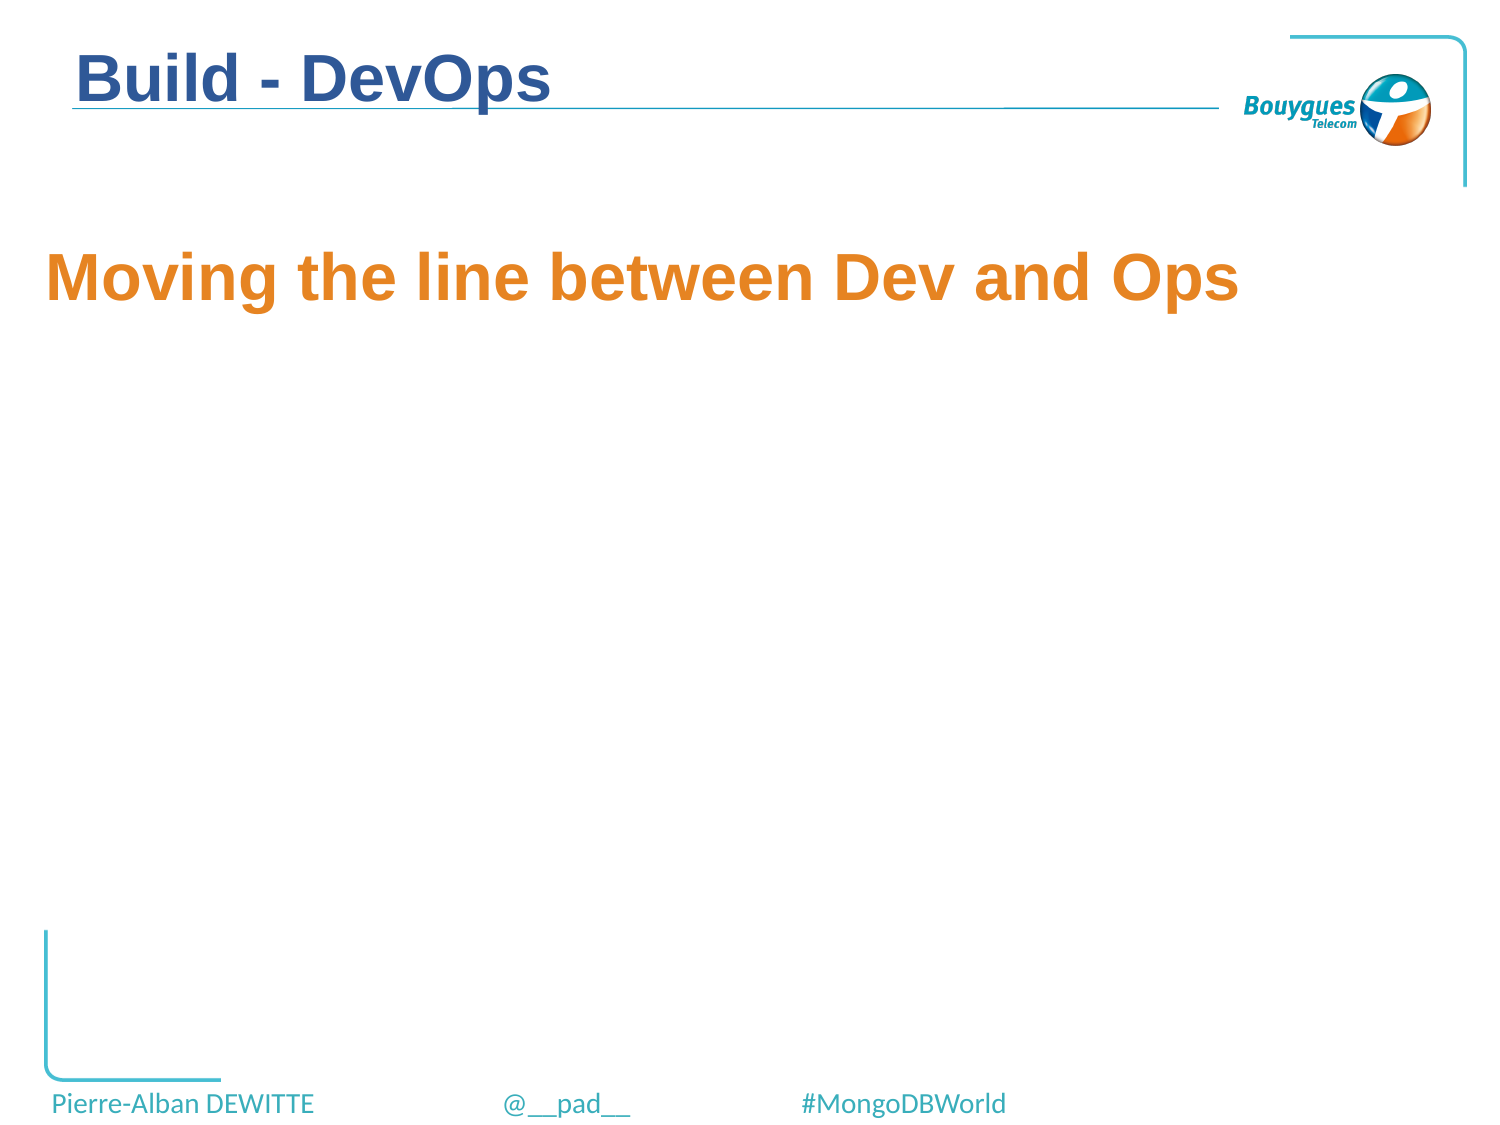

# Build - DevOps
Moving the line between Dev and Ops